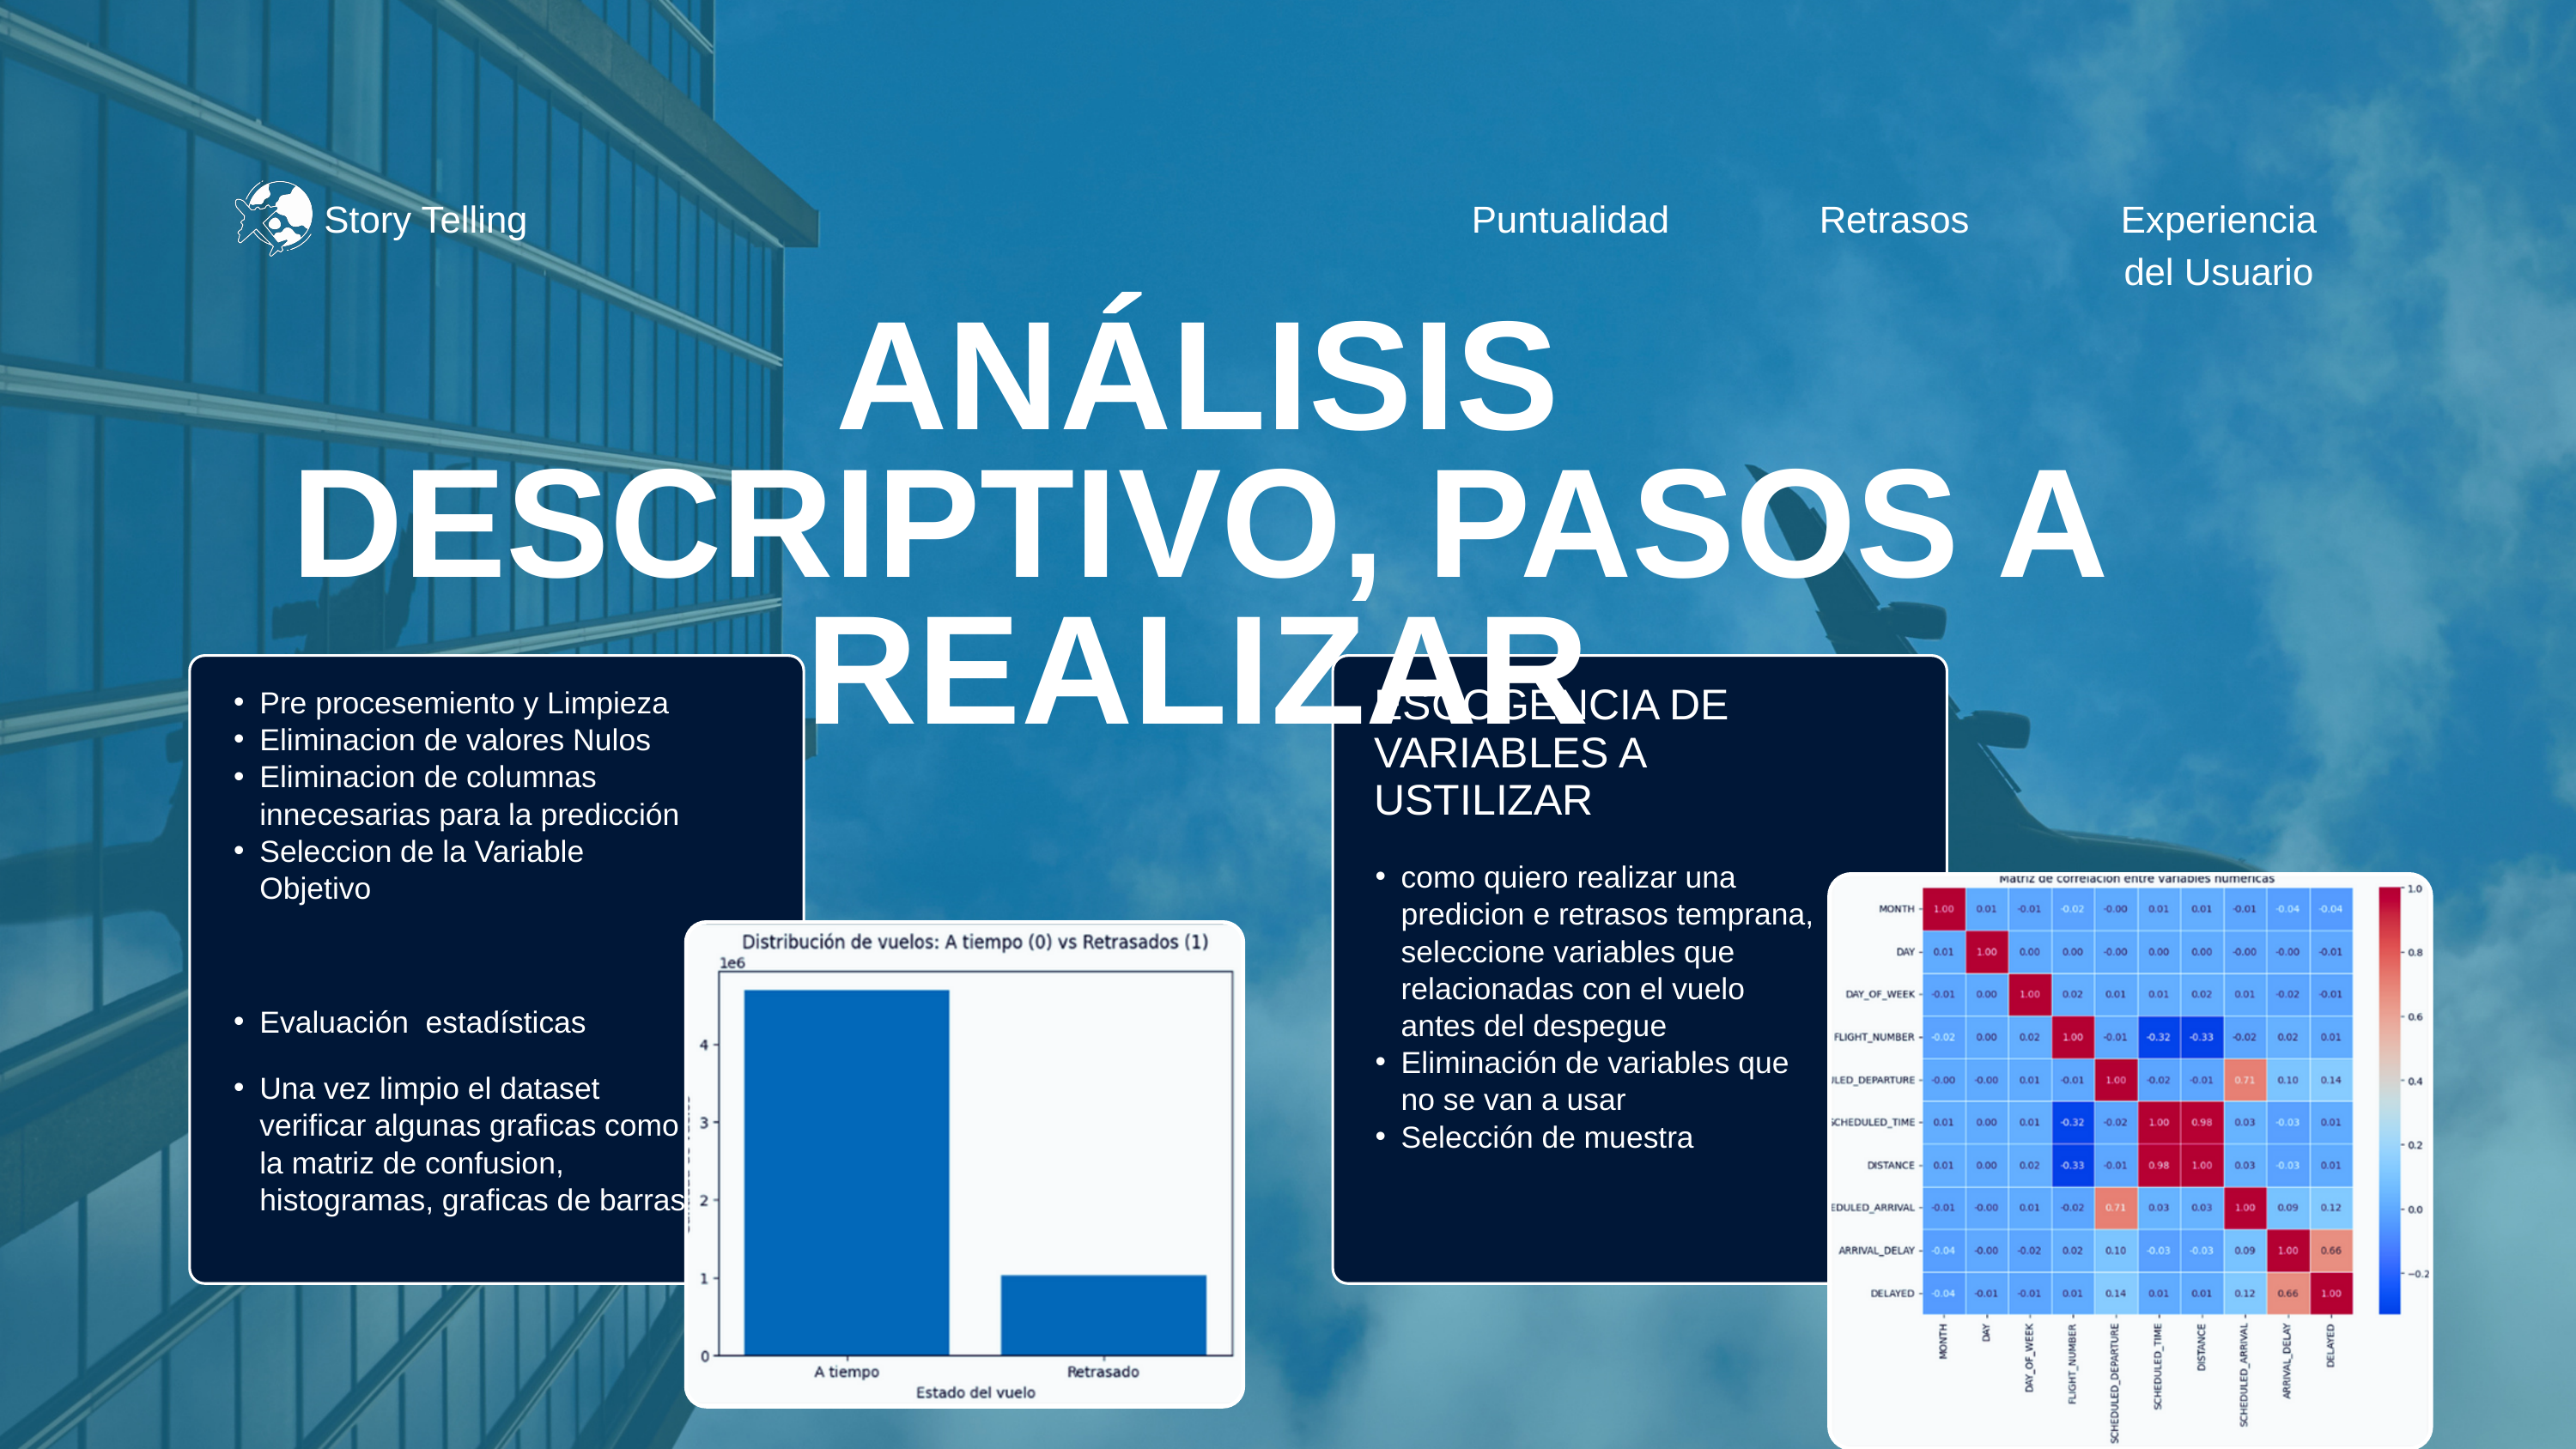

Story Telling
Puntualidad
Retrasos
Experiencia del Usuario
ANÁLISIS DESCRIPTIVO, PASOS A REALIZAR

ESCOGENCIA DE VARIABLES A USTILIZAR
Pre procesemiento y Limpieza
Eliminacion de valores Nulos
Eliminacion de columnas innecesarias para la predicción
Seleccion de la Variable Objetivo

como quiero realizar una predicion e retrasos temprana, seleccione variables que relacionadas con el vuelo antes del despegue
Eliminación de variables que no se van a usar
Selección de muestra

Evaluación  estadísticas
Una vez limpio el dataset verificar algunas graficas como la matriz de confusion, histogramas, graficas de barras